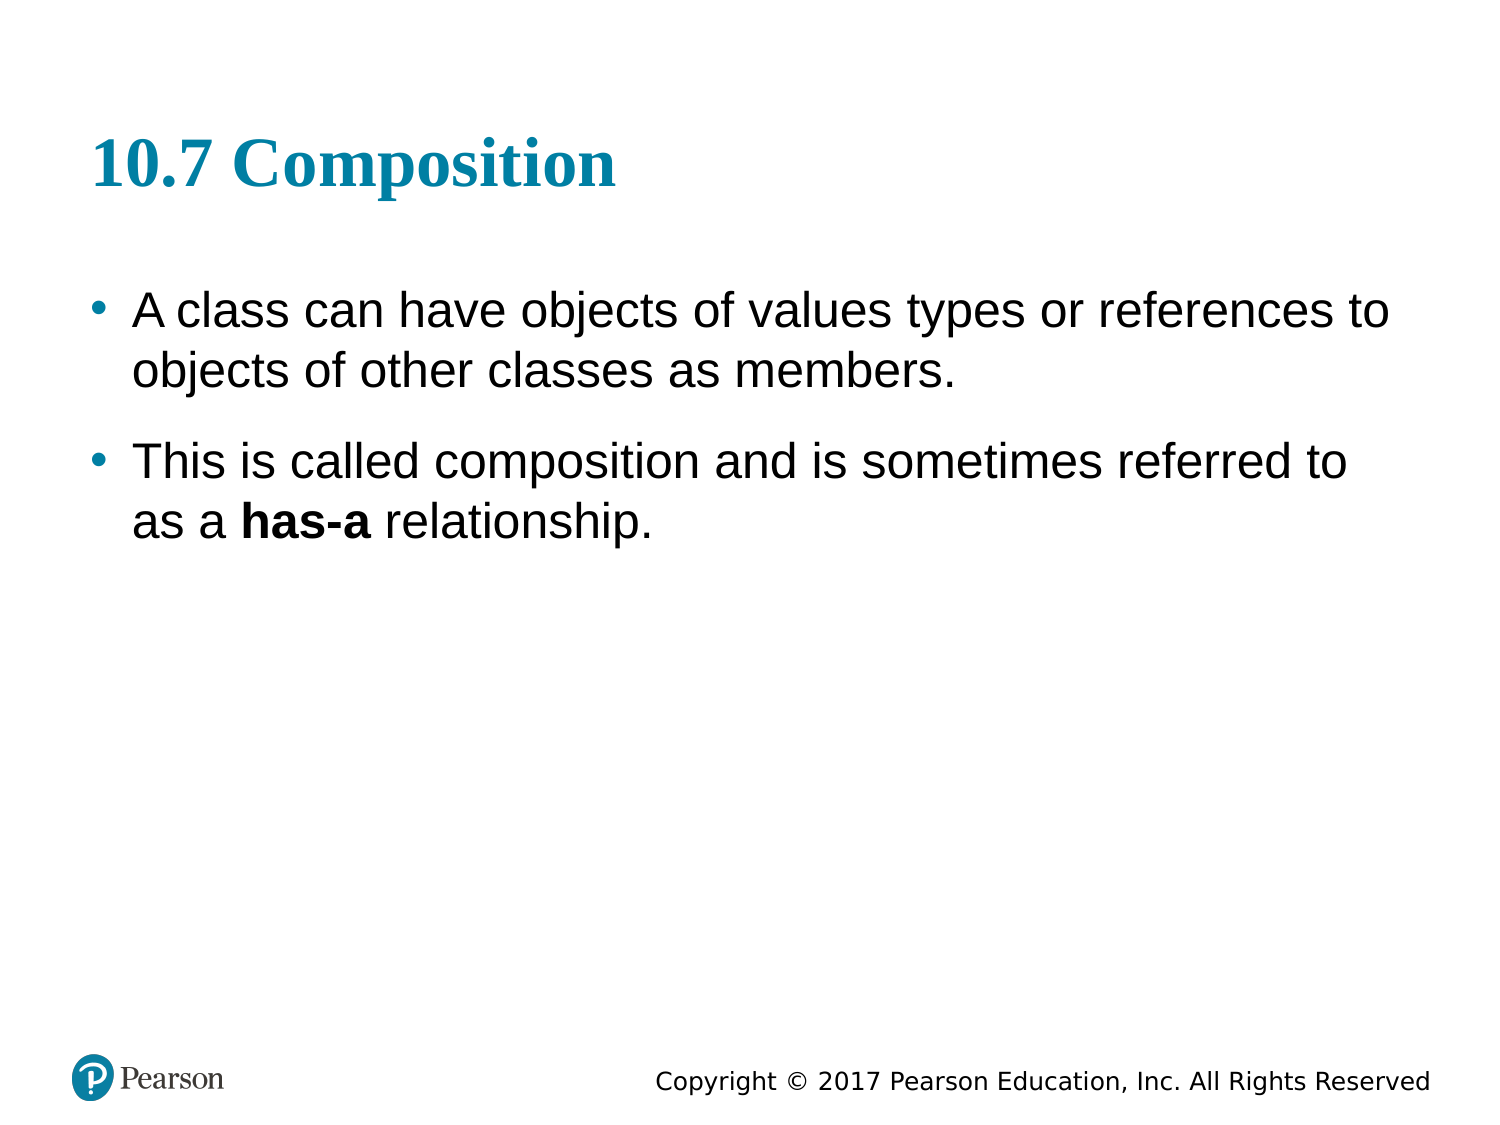

# 10.7 Composition
A class can have objects of values types or references to objects of other classes as members.
This is called composition and is sometimes referred to as a has-a relationship.